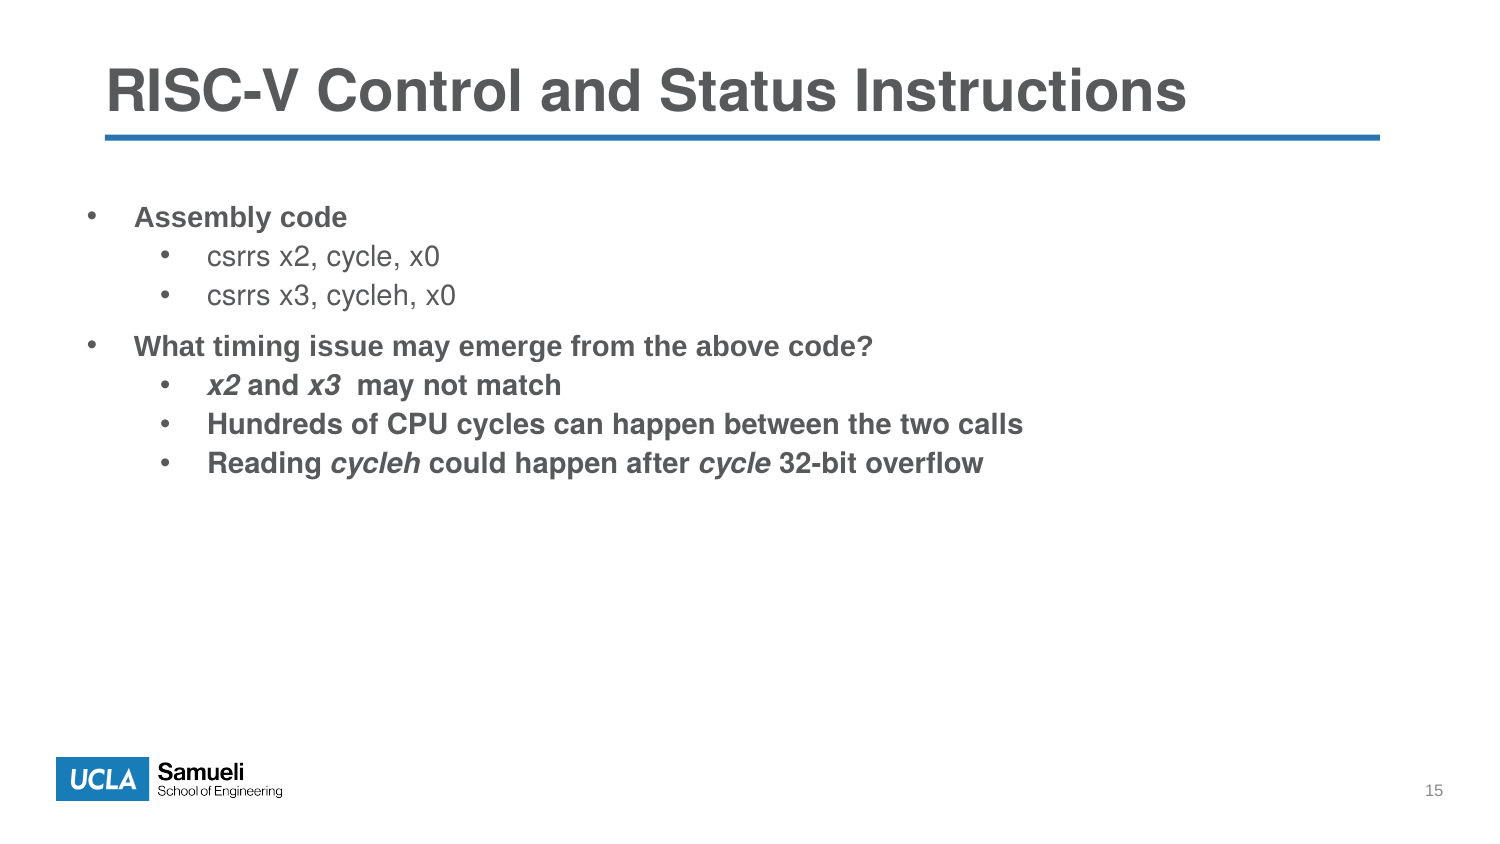

# RISC-V Control and Status Instructions
Assembly code
csrrs x2, cycle, x0
csrrs x3, cycleh, x0
What timing issue may emerge from the above code?
x2 and x3  may not match
Hundreds of CPU cycles can happen between the two calls
Reading cycleh could happen after cycle 32-bit overflow

15